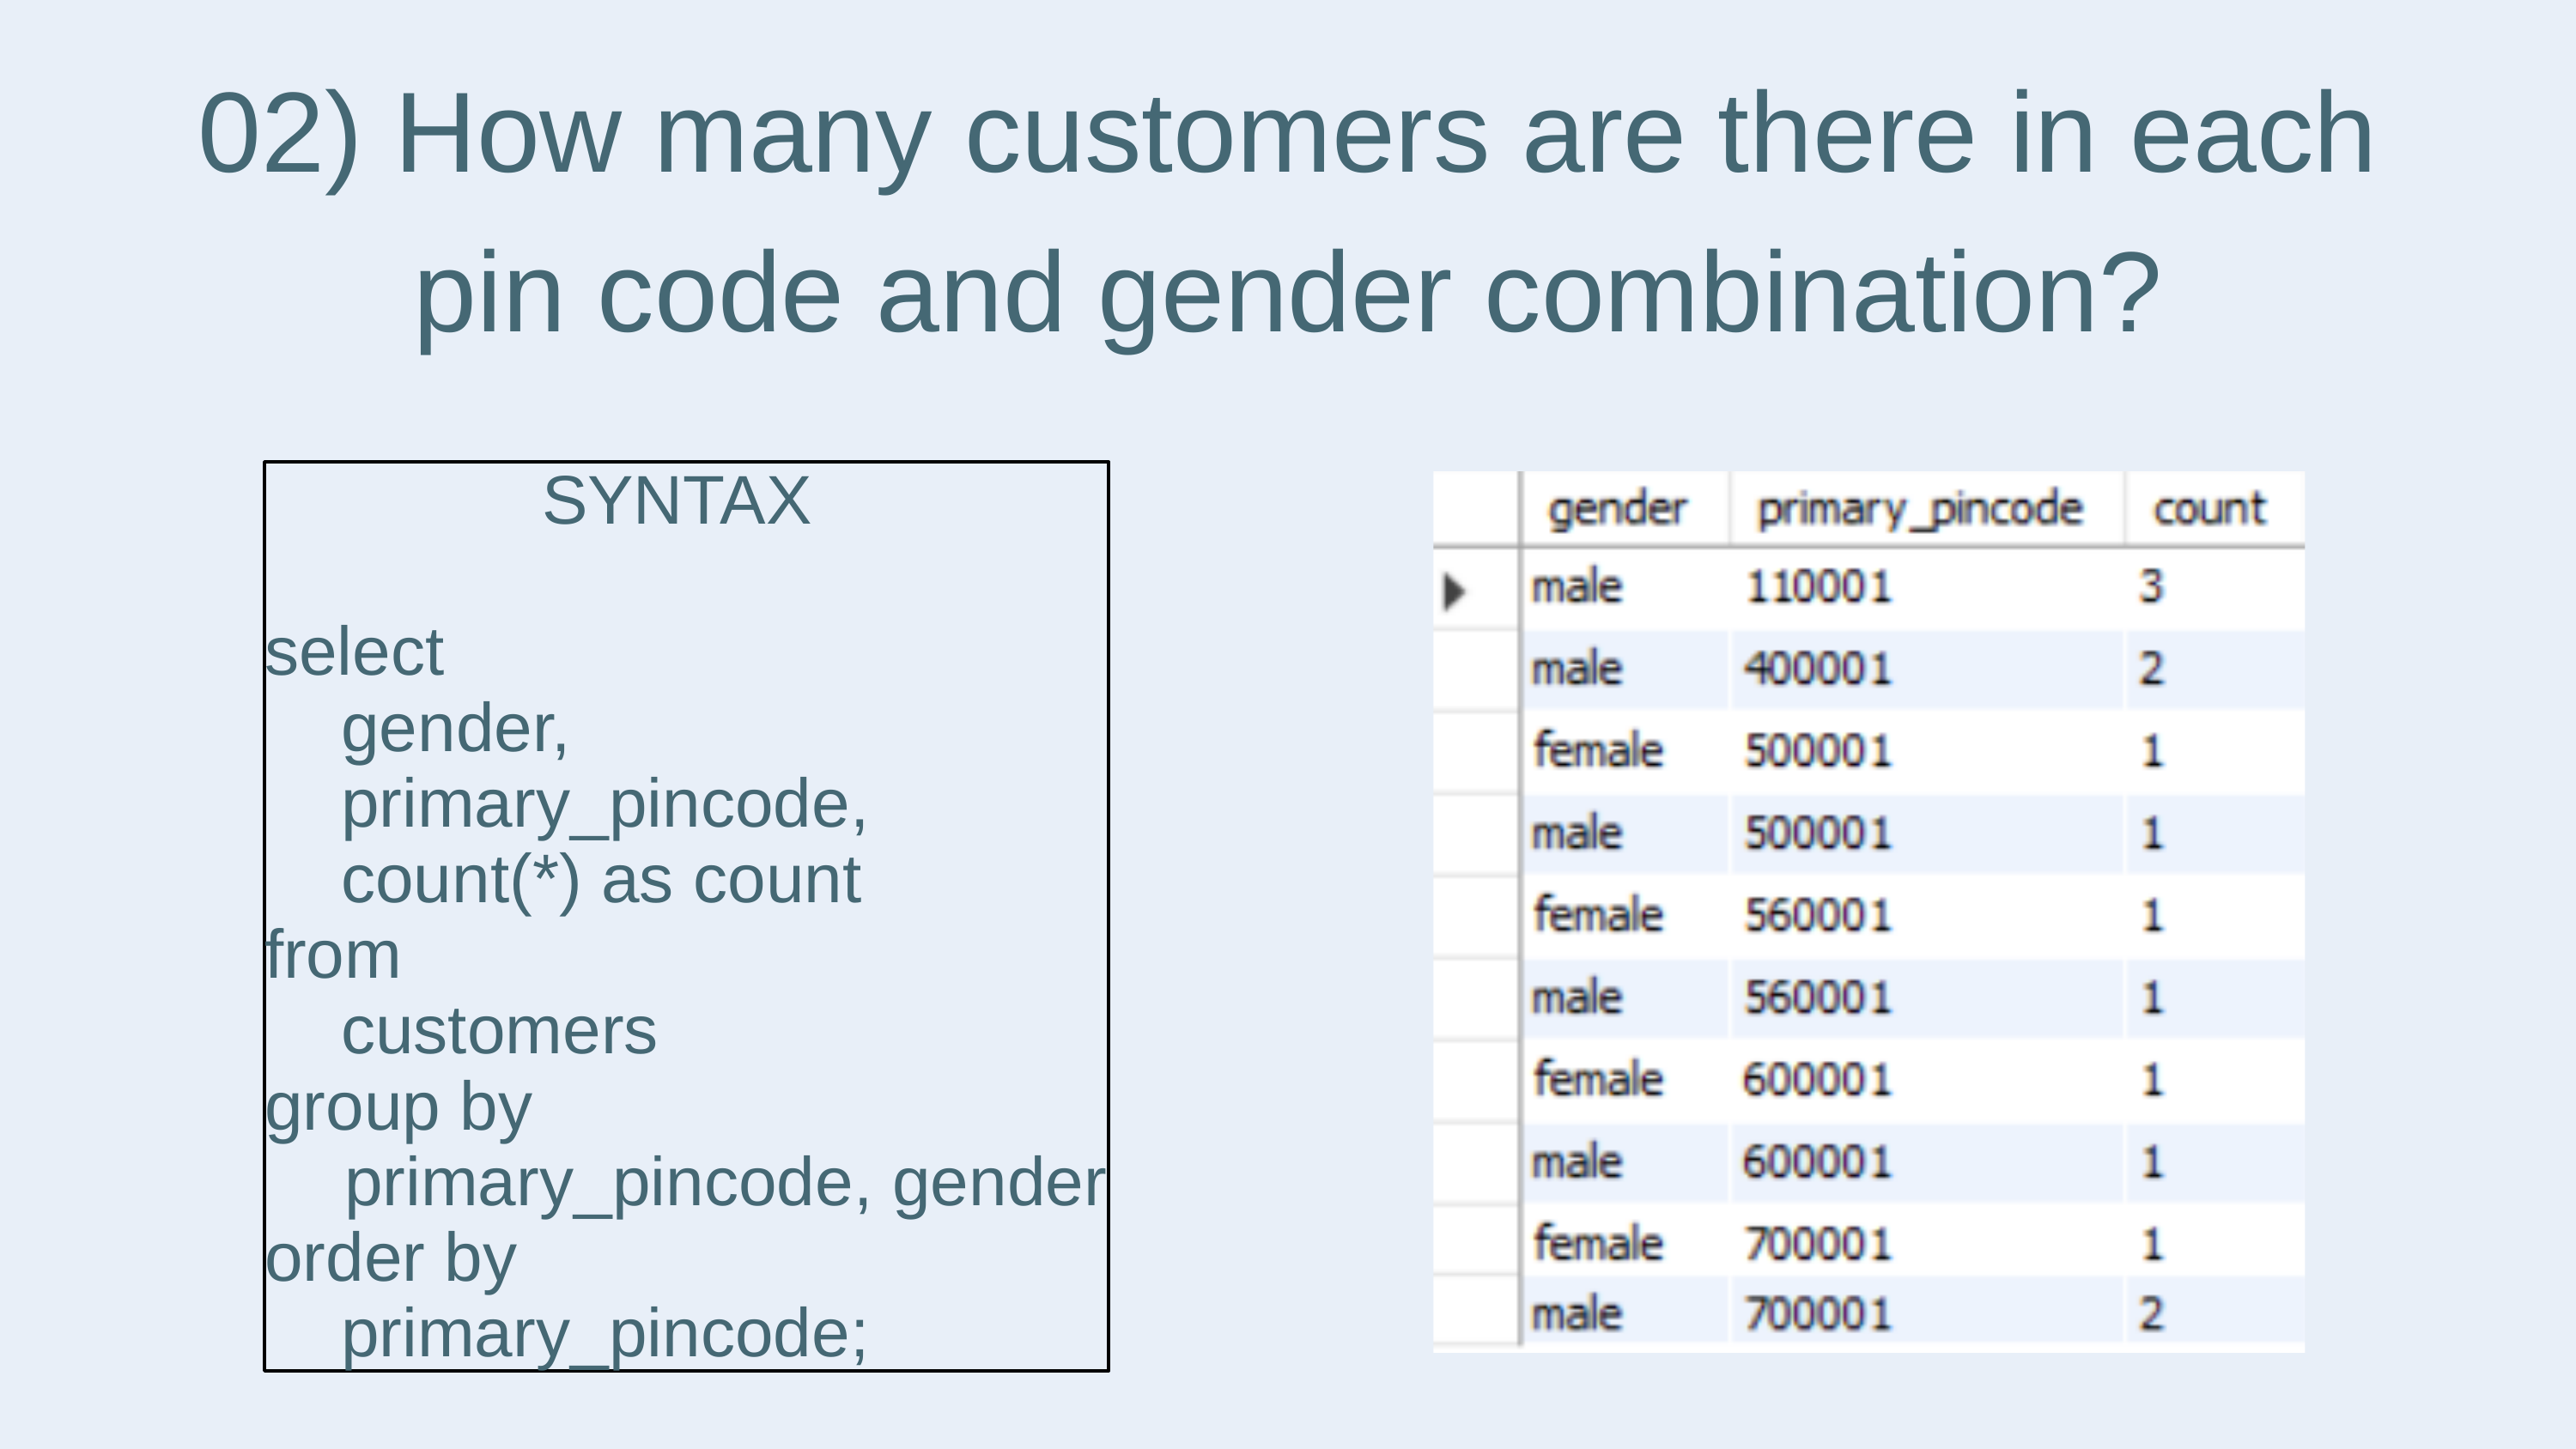

02) How many customers are there in each pin code and gender combination?

SYNTAX

select
    gender,
    primary_pincode,
    count(*) as count
from
    customers
group by
    primary_pincode, gender
order by
    primary_pincode;